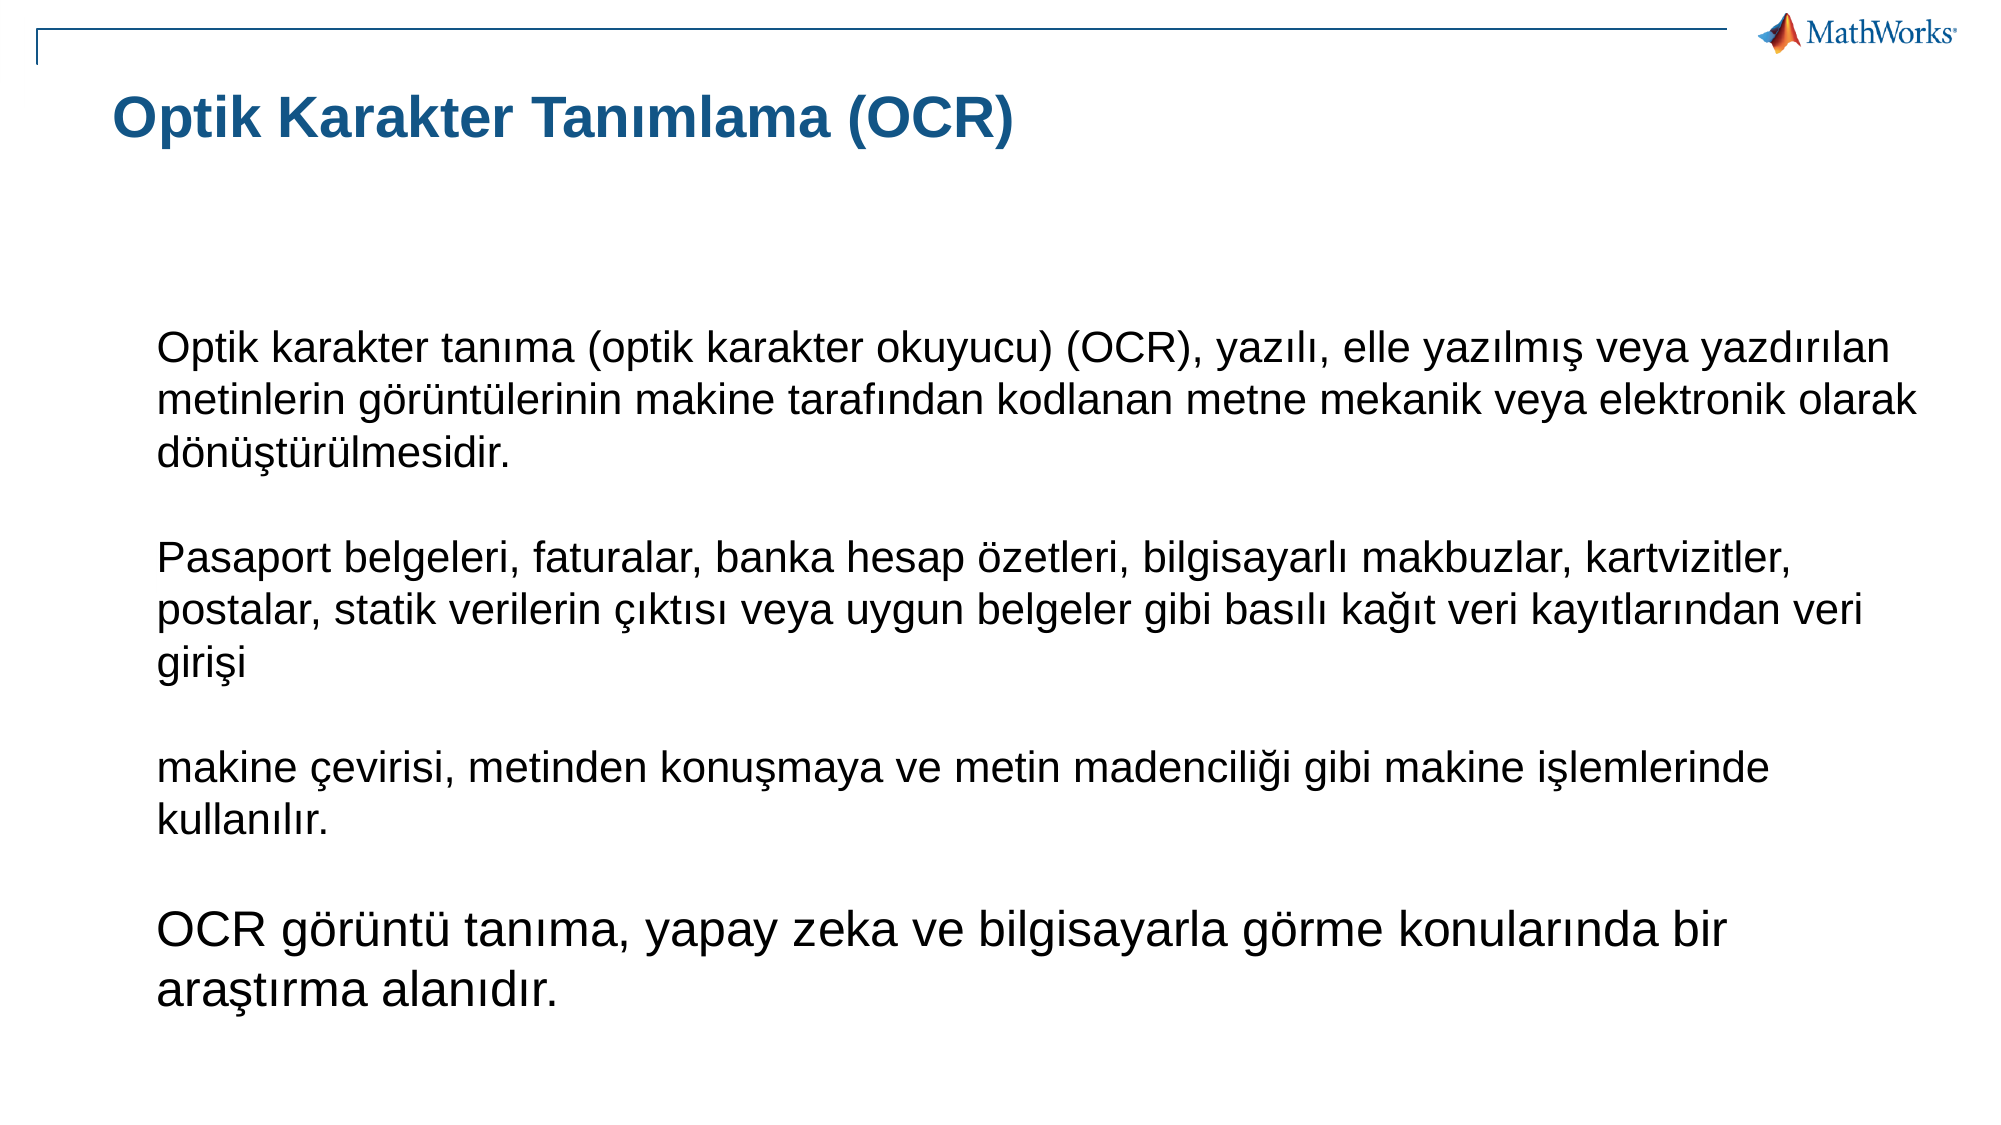

# Optik Karakter Tanımlama (OCR)
Optik karakter tanıma (optik karakter okuyucu) (OCR), yazılı, elle yazılmış veya yazdırılan metinlerin görüntülerinin makine tarafından kodlanan metne mekanik veya elektronik olarak dönüştürülmesidir.

Pasaport belgeleri, faturalar, banka hesap özetleri, bilgisayarlı makbuzlar, kartvizitler, postalar, statik verilerin çıktısı veya uygun belgeler gibi basılı kağıt veri kayıtlarından veri girişi

makine çevirisi, metinden konuşmaya ve metin madenciliği gibi makine işlemlerinde kullanılır.

OCR görüntü tanıma, yapay zeka ve bilgisayarla görme konularında bir araştırma alanıdır.